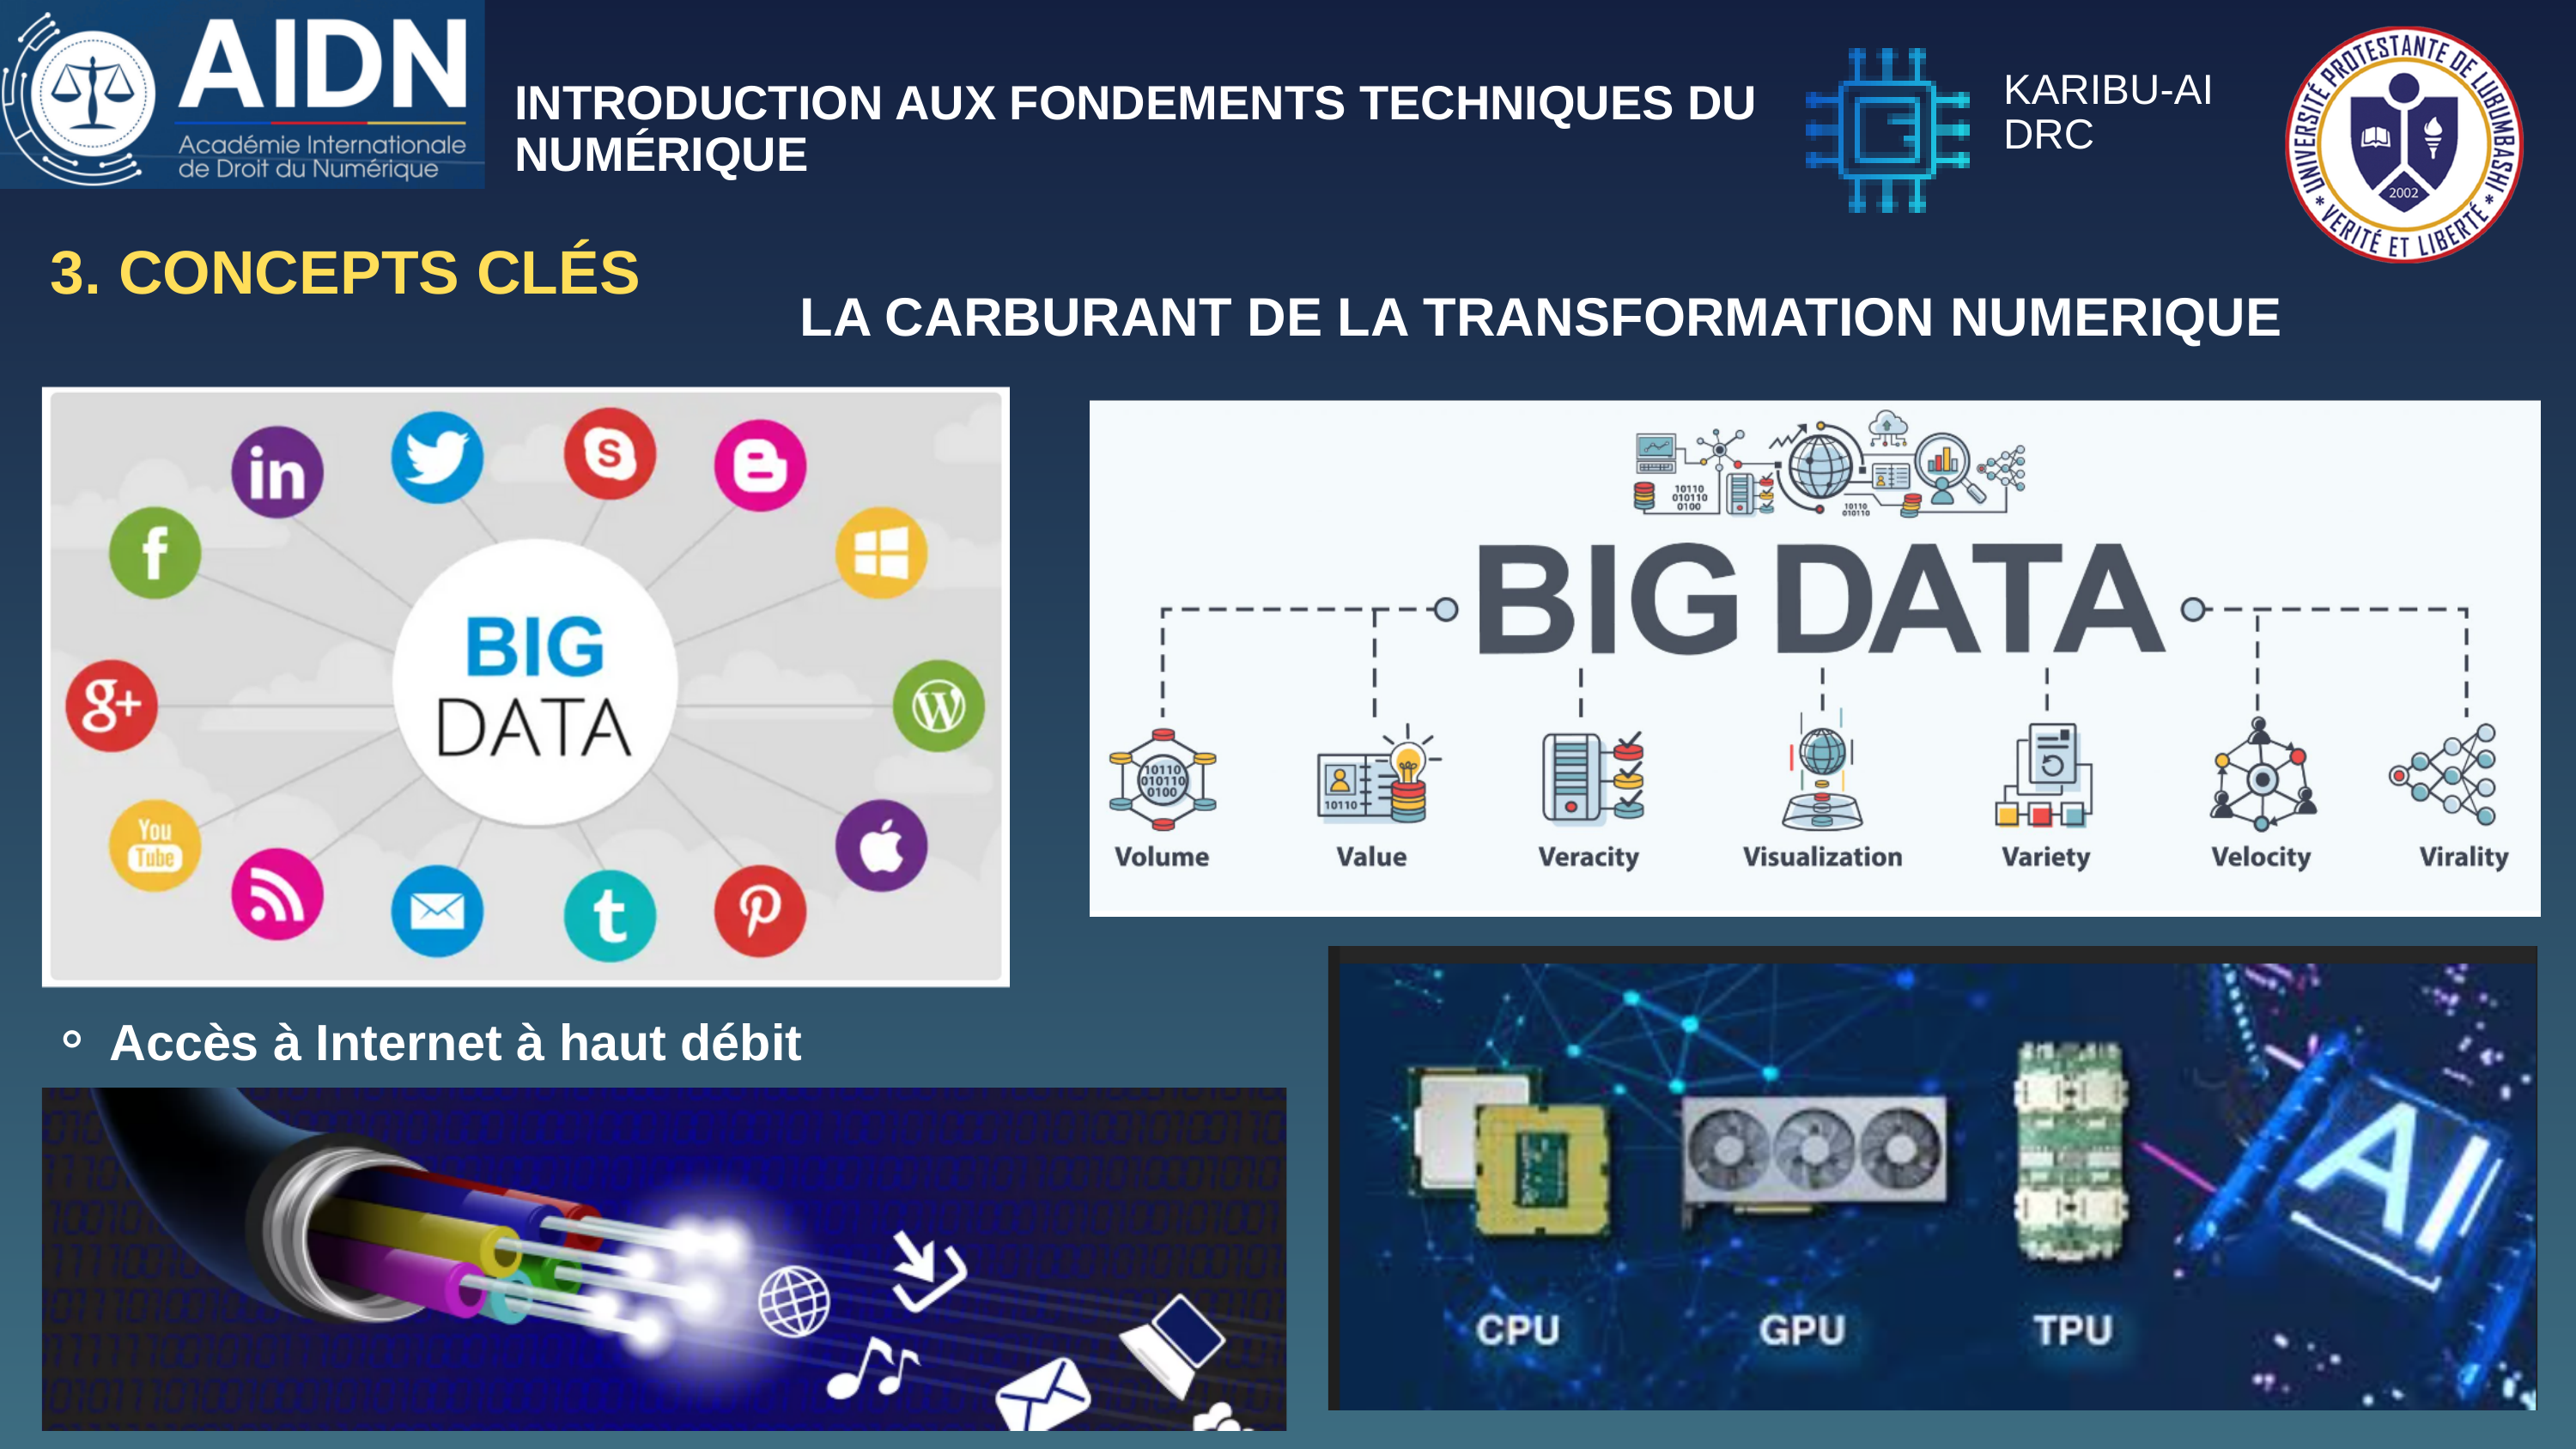

KARIBU-AI
DRC
INTRODUCTION AUX FONDEMENTS TECHNIQUES DU NUMÉRIQUE
3. CONCEPTS CLÉS
LA CARBURANT DE LA TRANSFORMATION NUMERIQUE

Accès à Internet à haut débit